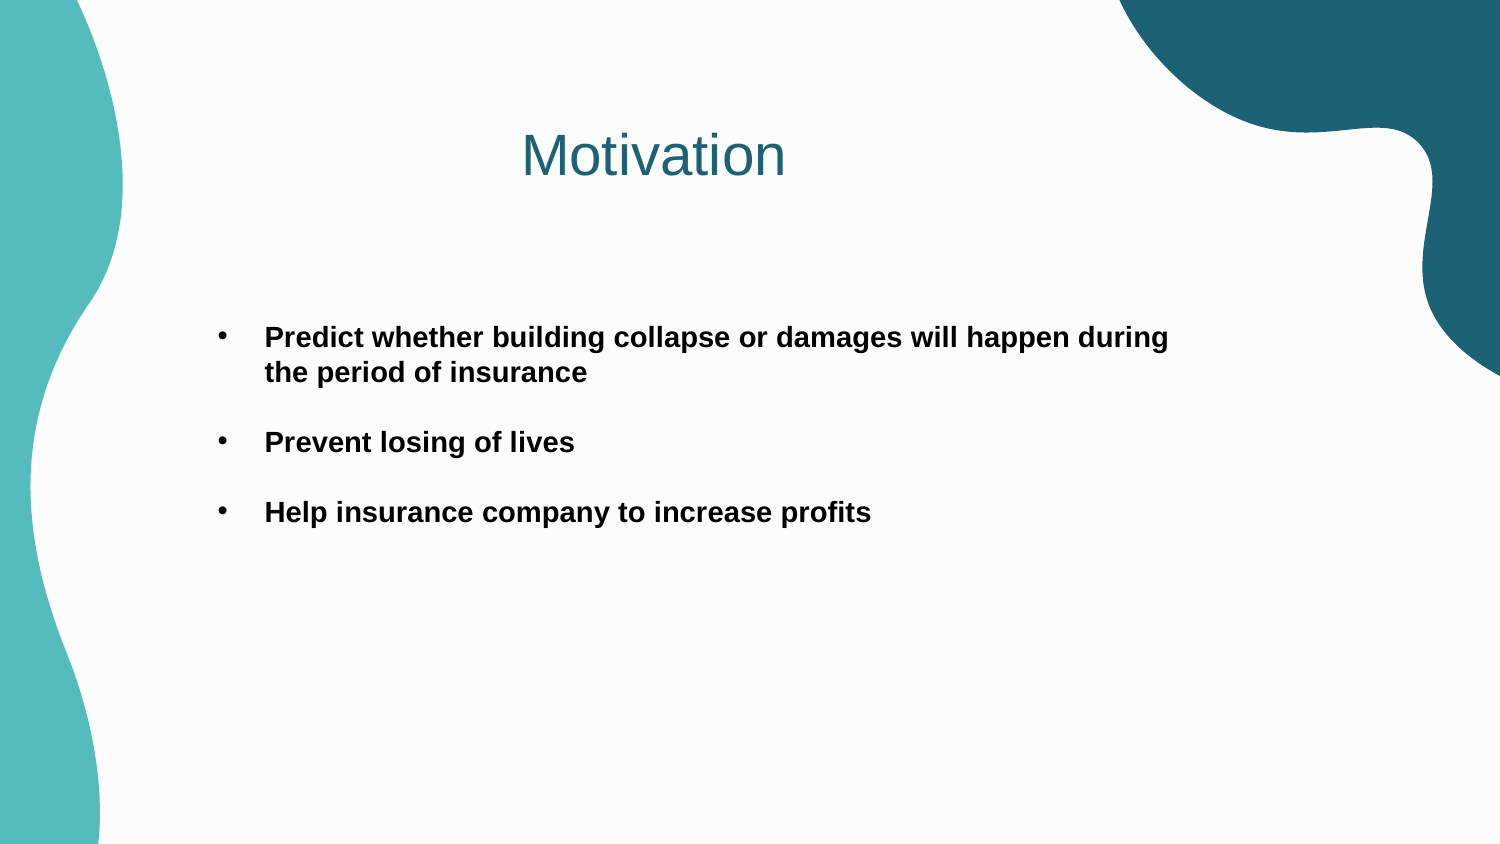

Motivation
Predict whether building collapse or damages will happen during the period of insurance

Prevent losing of lives

Help insurance company to increase profits